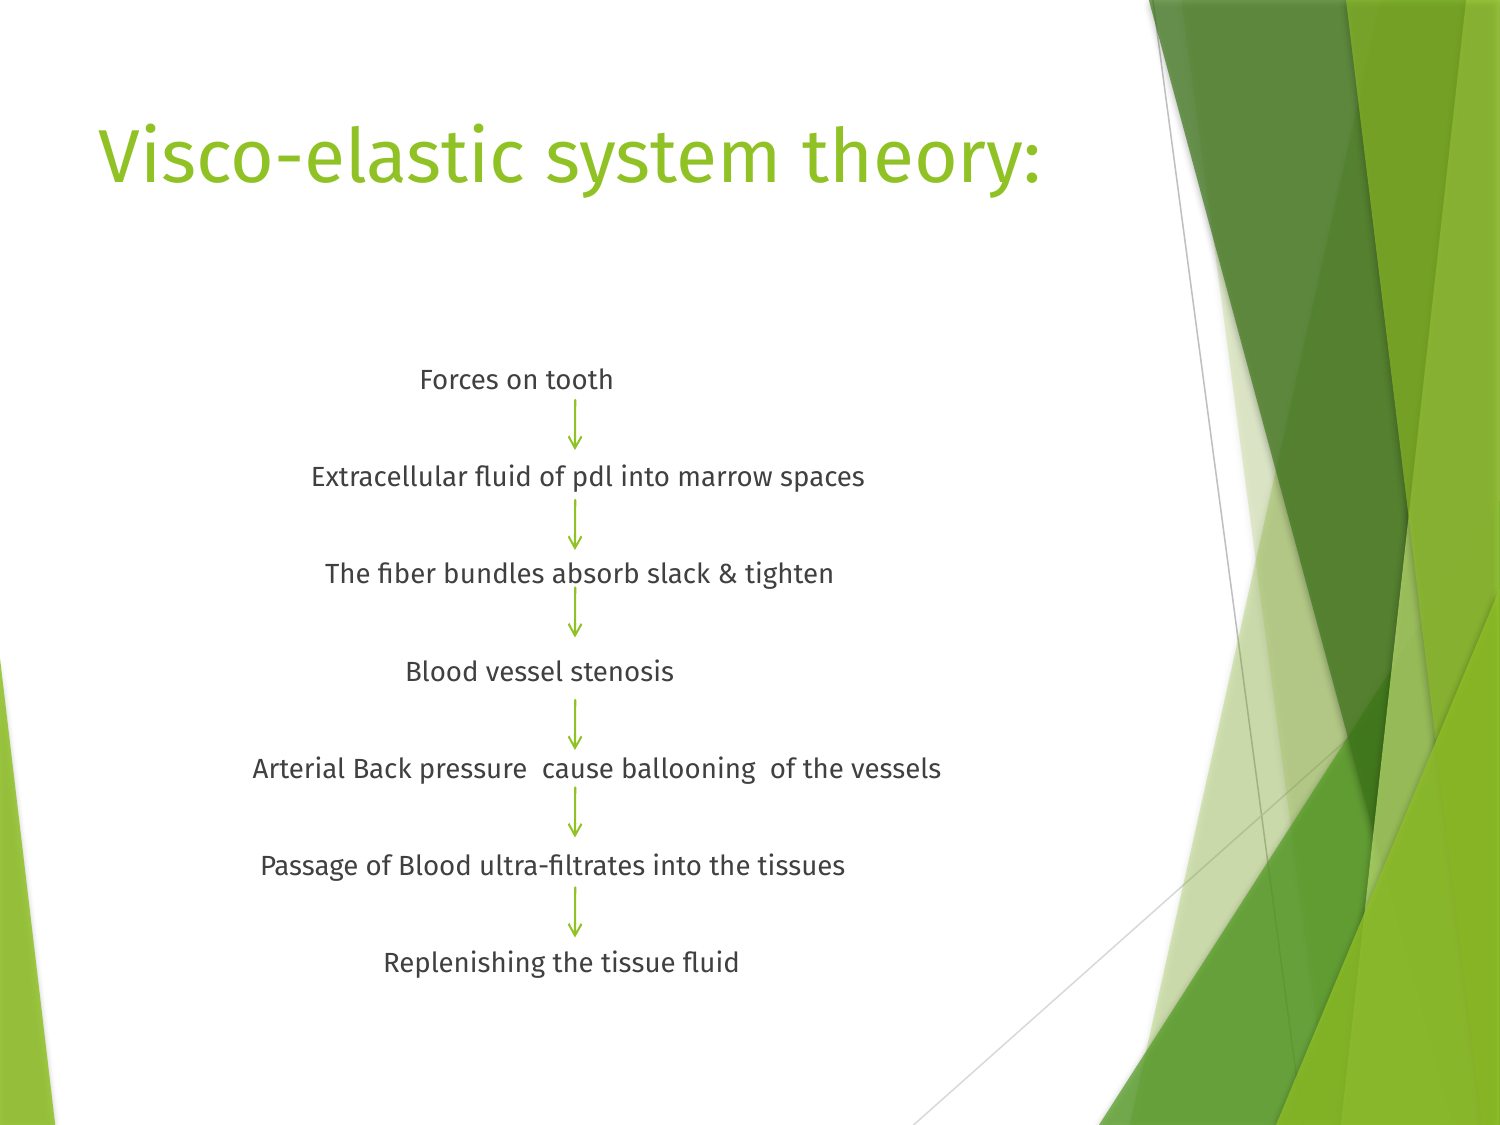

# Visco-elastic system theory:
                                          Forces on tooth

                           Extracellular fluid of pdl into marrow spaces

                             The fiber bundles absorb slack & tighten

                                        Blood vessel stenosis

                   Arterial Back pressure  cause ballooning  of the vessels

                    Passage of Blood ultra-filtrates into the tissues

                                     Replenishing the tissue fluid